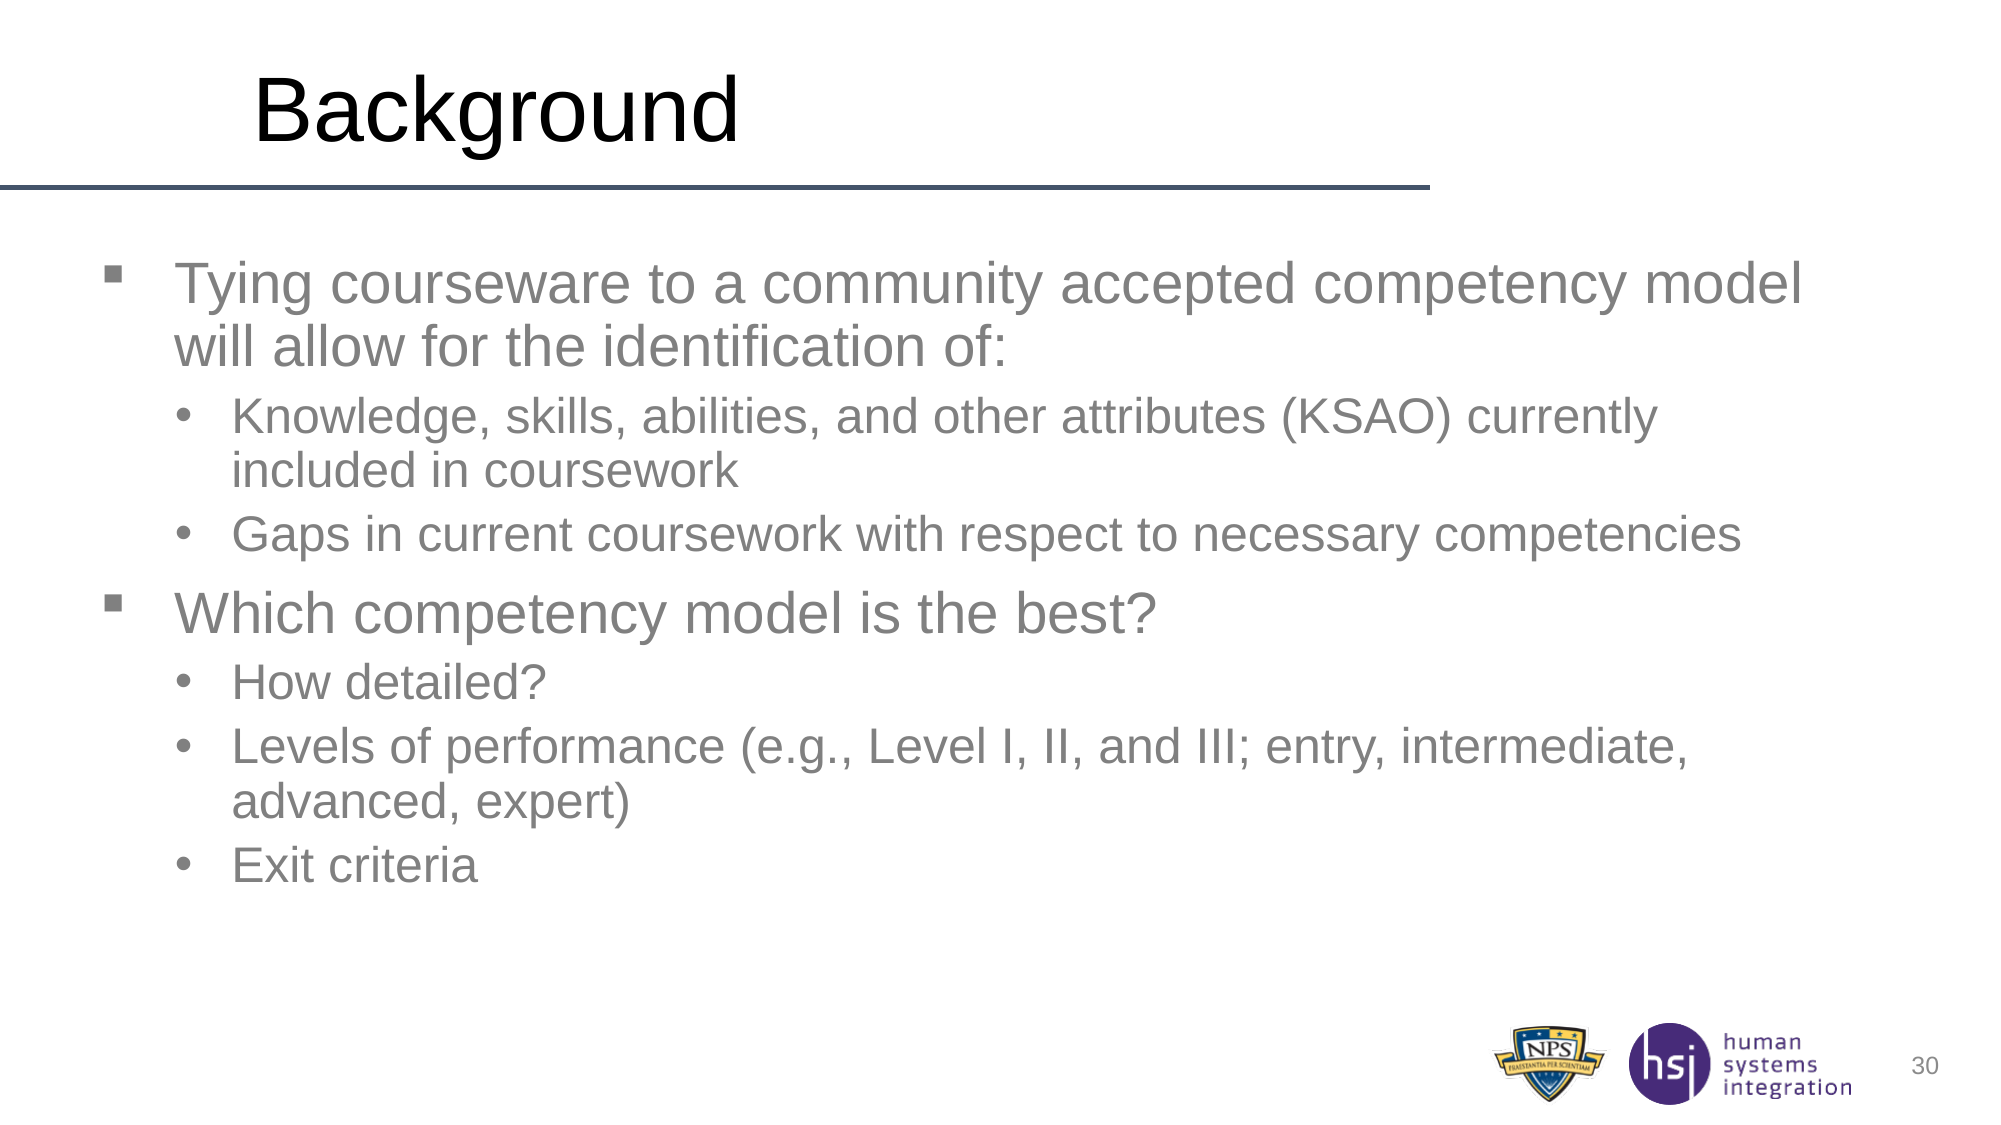

# Background
Tying courseware to a community accepted competency model will allow for the identification of:
Knowledge, skills, abilities, and other attributes (KSAO) currently included in coursework
Gaps in current coursework with respect to necessary competencies
Which competency model is the best?
How detailed?
Levels of performance (e.g., Level I, II, and III; entry, intermediate, advanced, expert)
Exit criteria

30